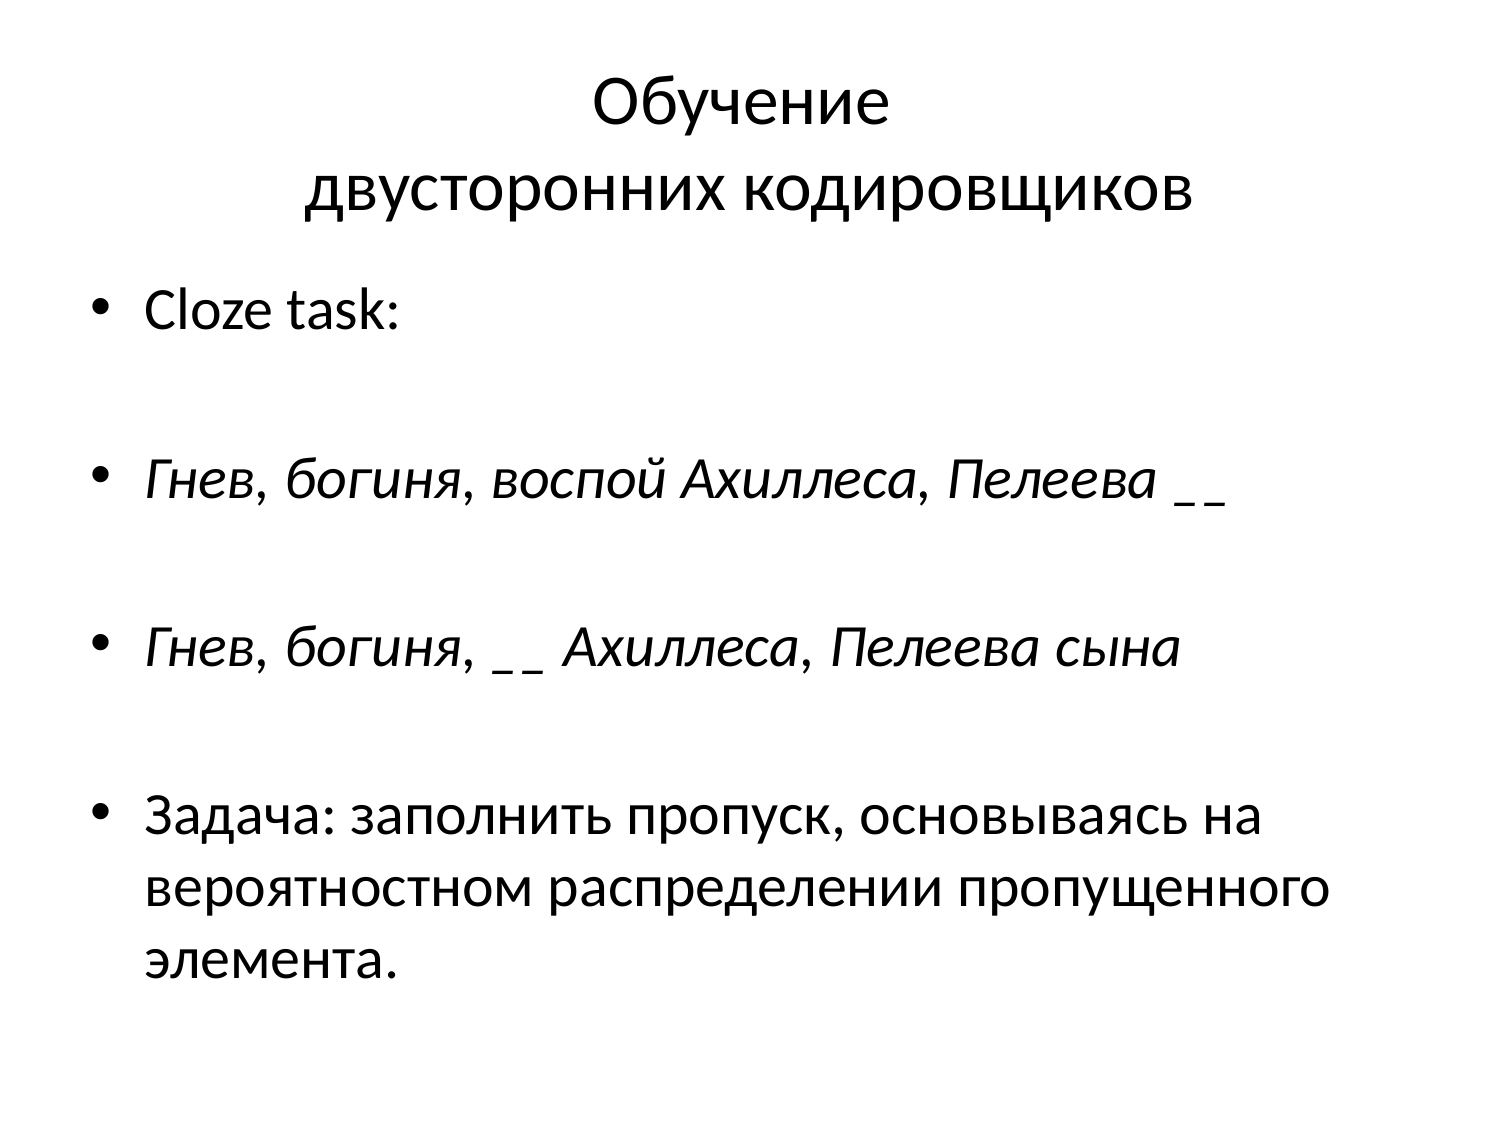

# Обучение двусторонних кодировщиков
Cloze task:

Гнев, богиня, воспой Ахиллеса, Пелеева __

Гнев, богиня, __ Ахиллеса, Пелеева сына

Задача: заполнить пропуск, основываясь на вероятностном распределении пропущенного элемента.